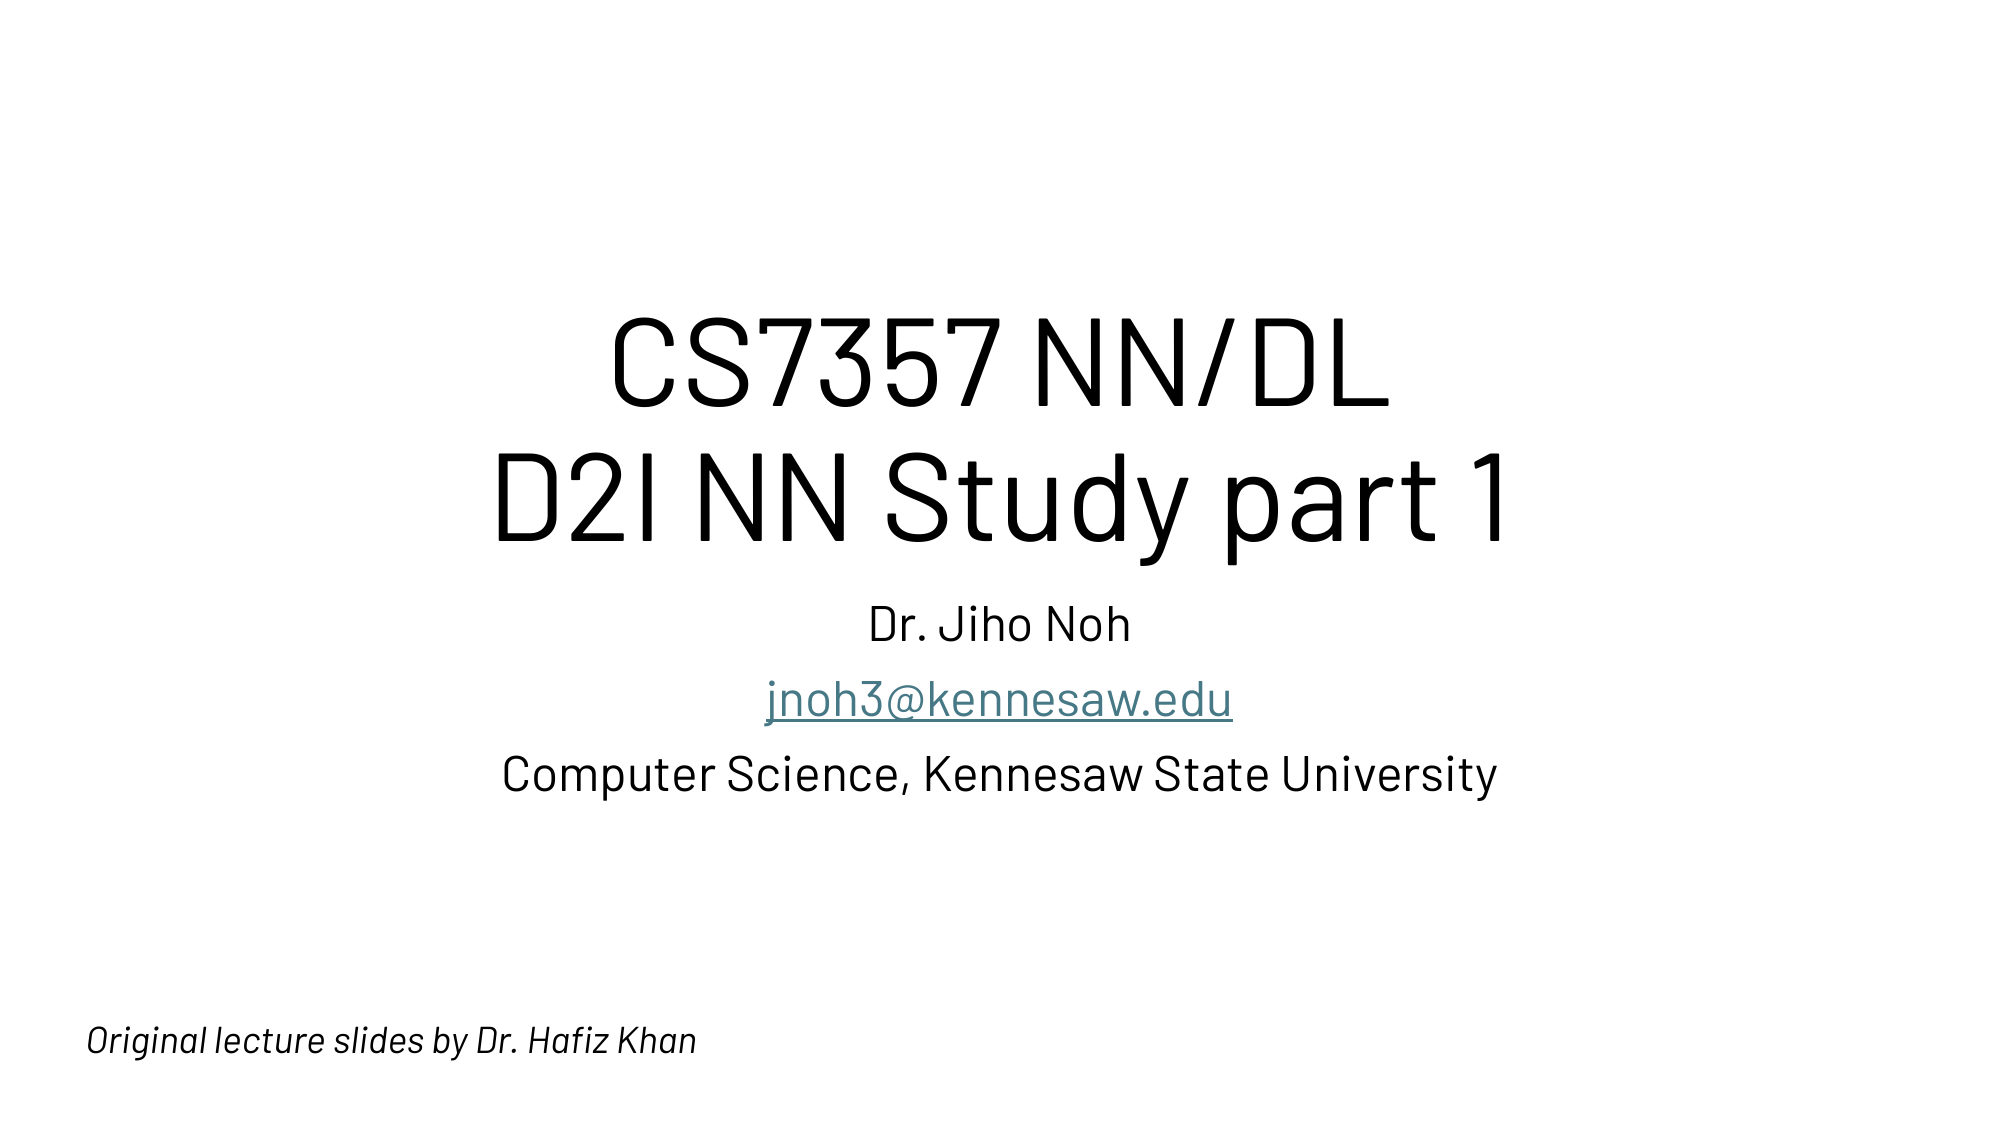

# CS7357 NN/DL D2I NN Study part 1
Dr. Jiho Noh
jnoh3@kennesaw.edu
Computer Science, Kennesaw State University
Original lecture slides by Dr. Hafiz Khan